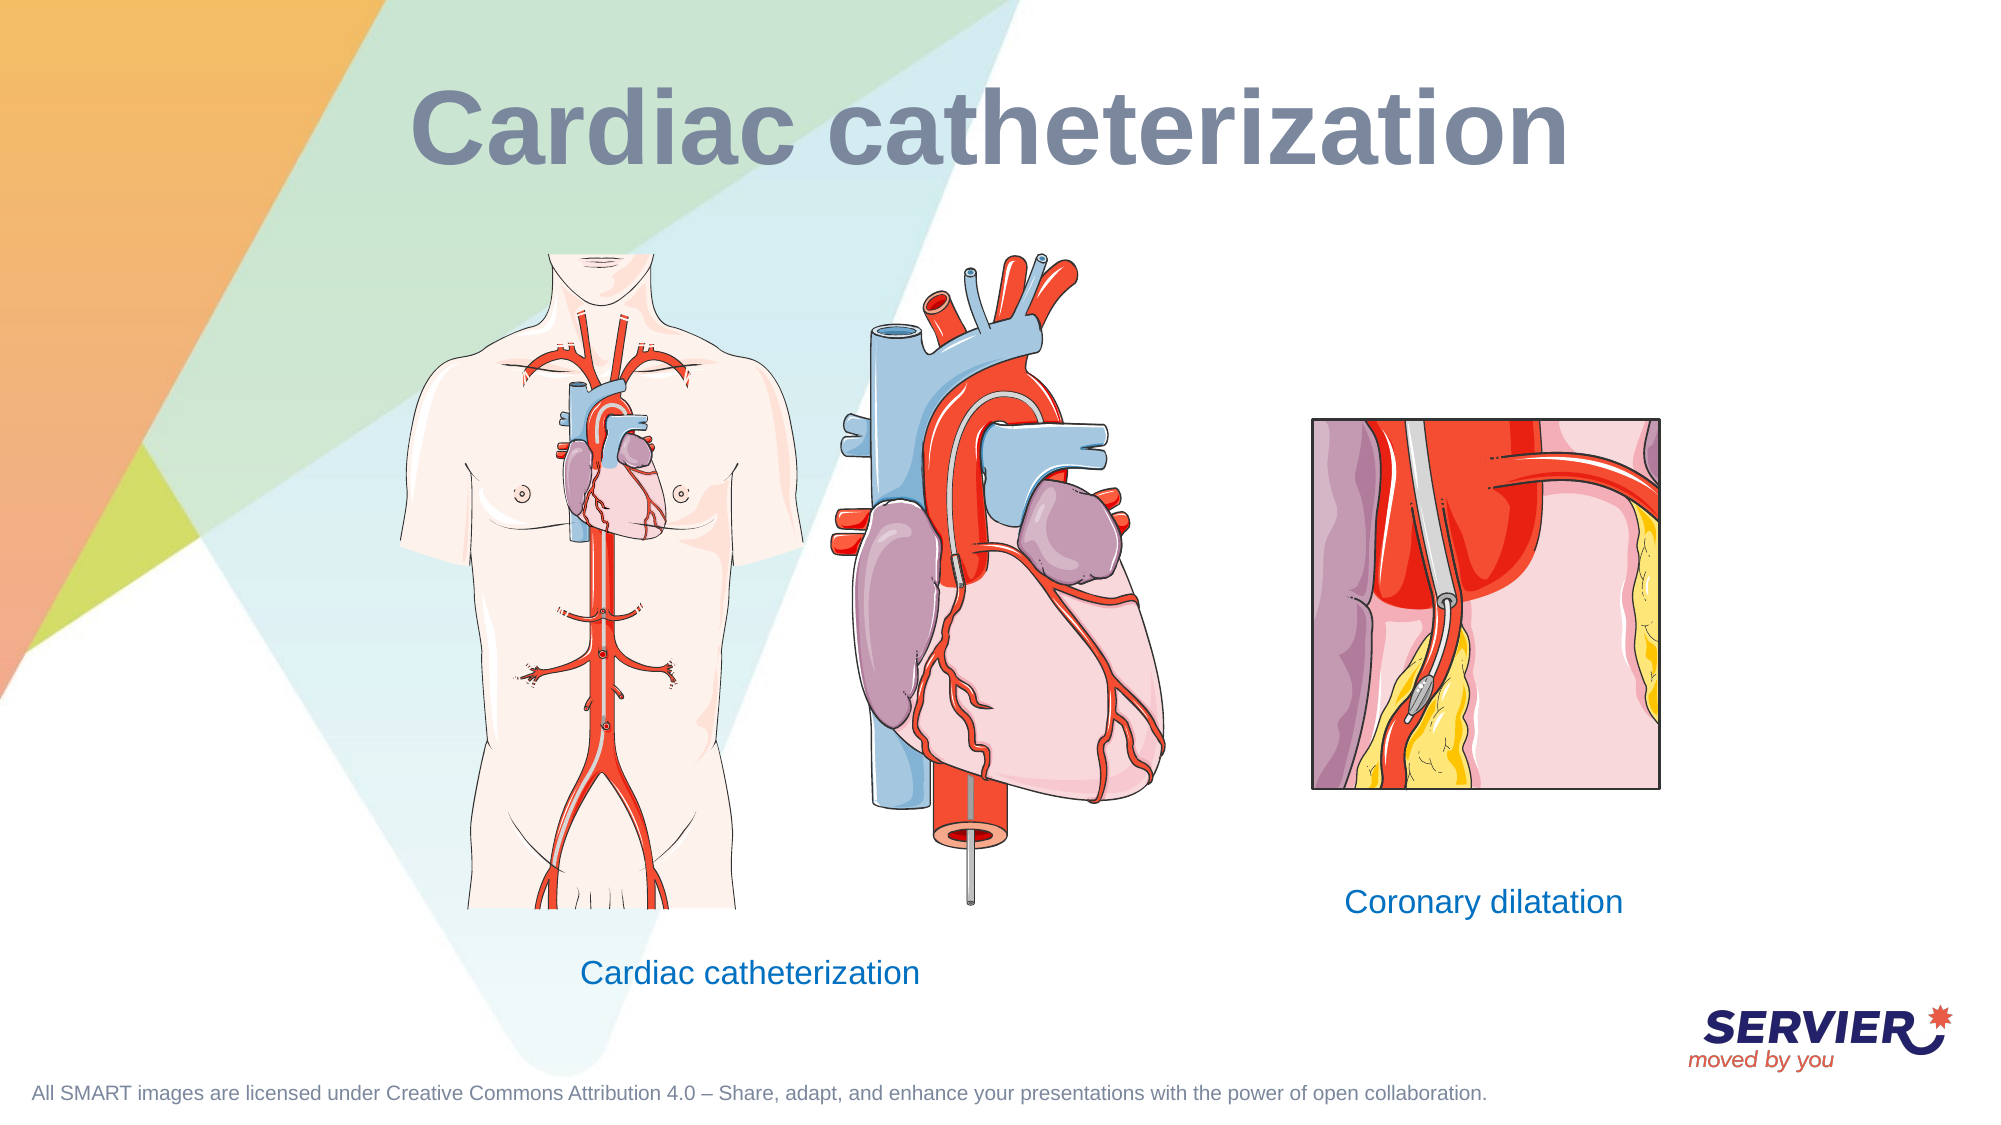

# Cardiac catheterization

Coronary dilatation
Cardiac catheterization